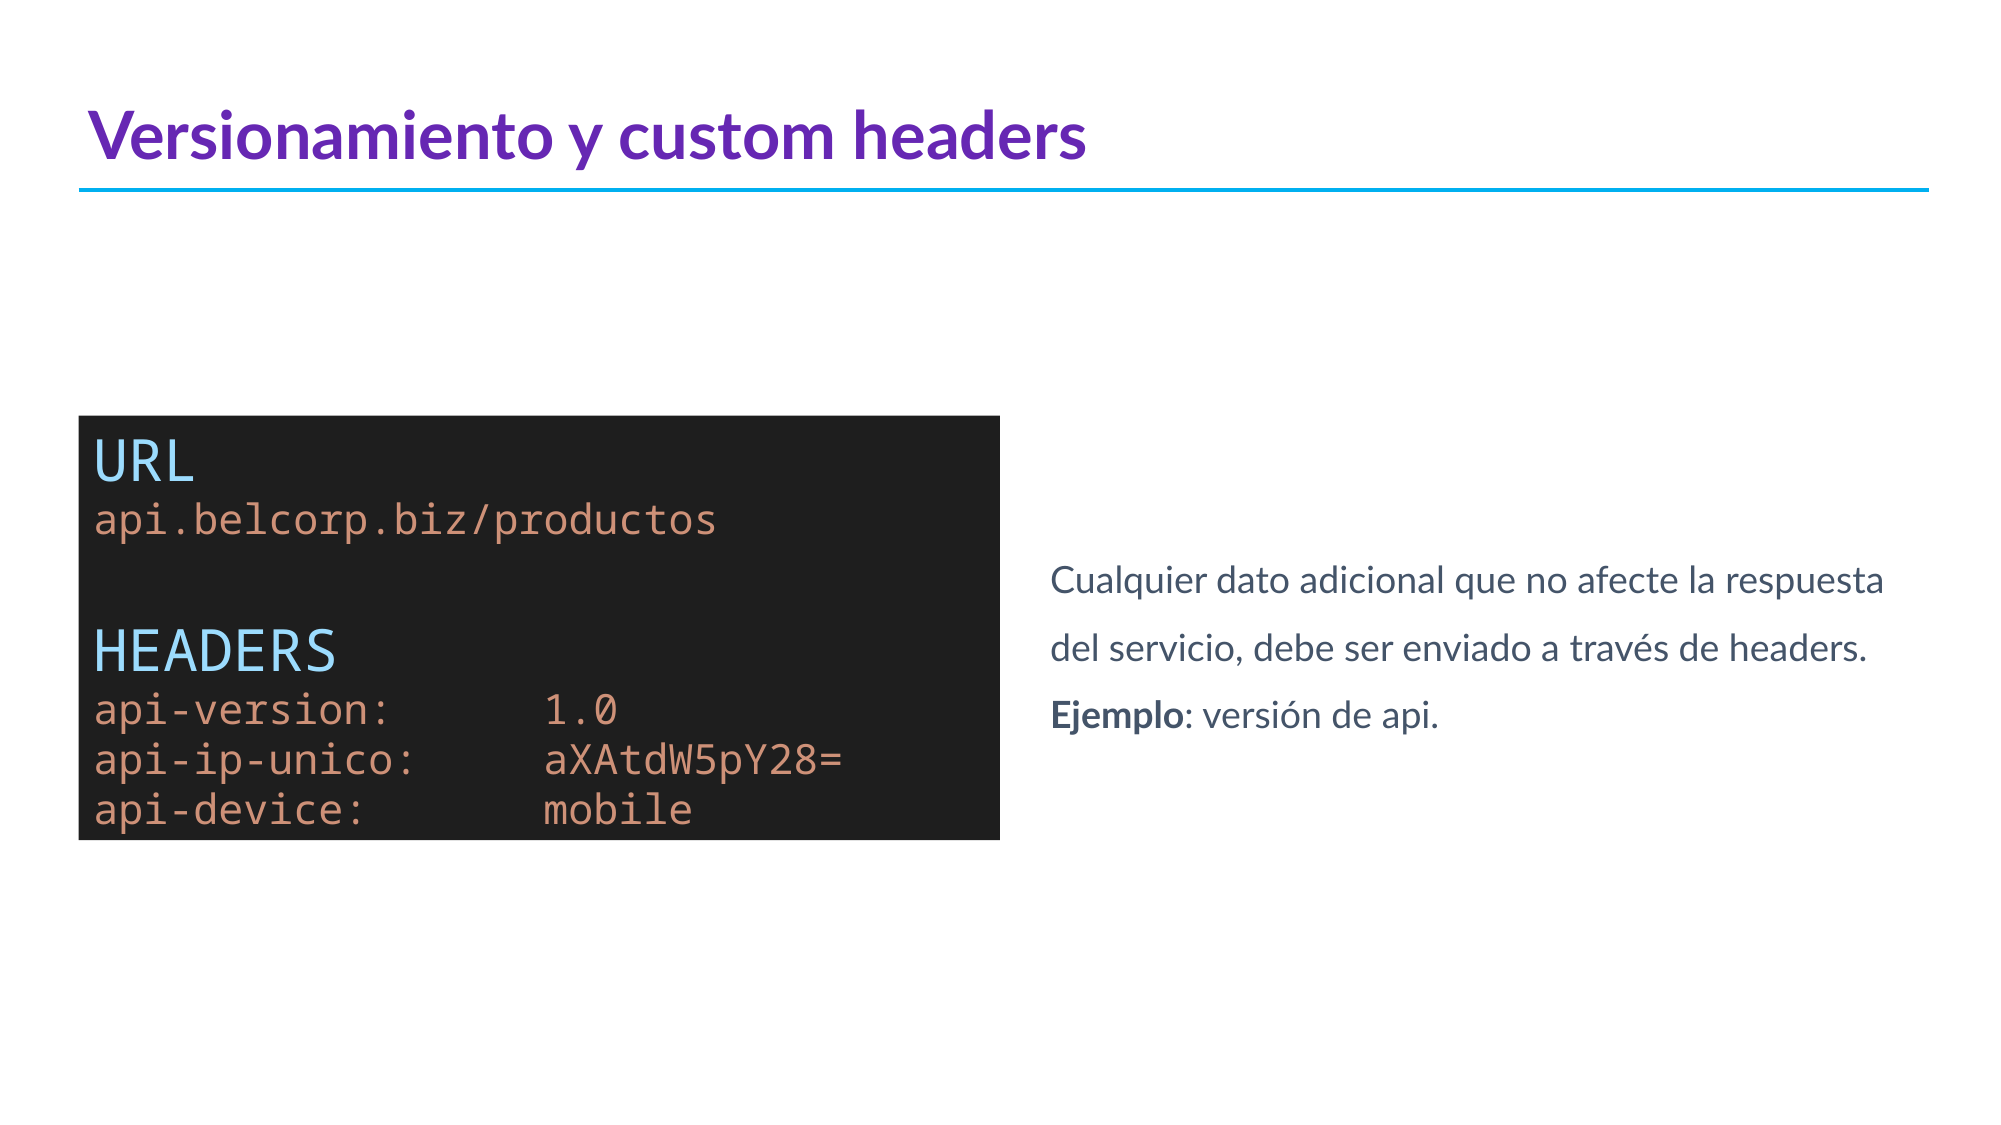

# Versionamiento y custom headers
Cualquier dato adicional que no afecte la respuesta del servicio, debe ser enviado a través de headers. Ejemplo: versión de api.
URL
api.belcorp.biz/productos

HEADERS
api-version: 	1.0
api-ip-unico:	aXAtdW5pY28=
api-device:		mobile